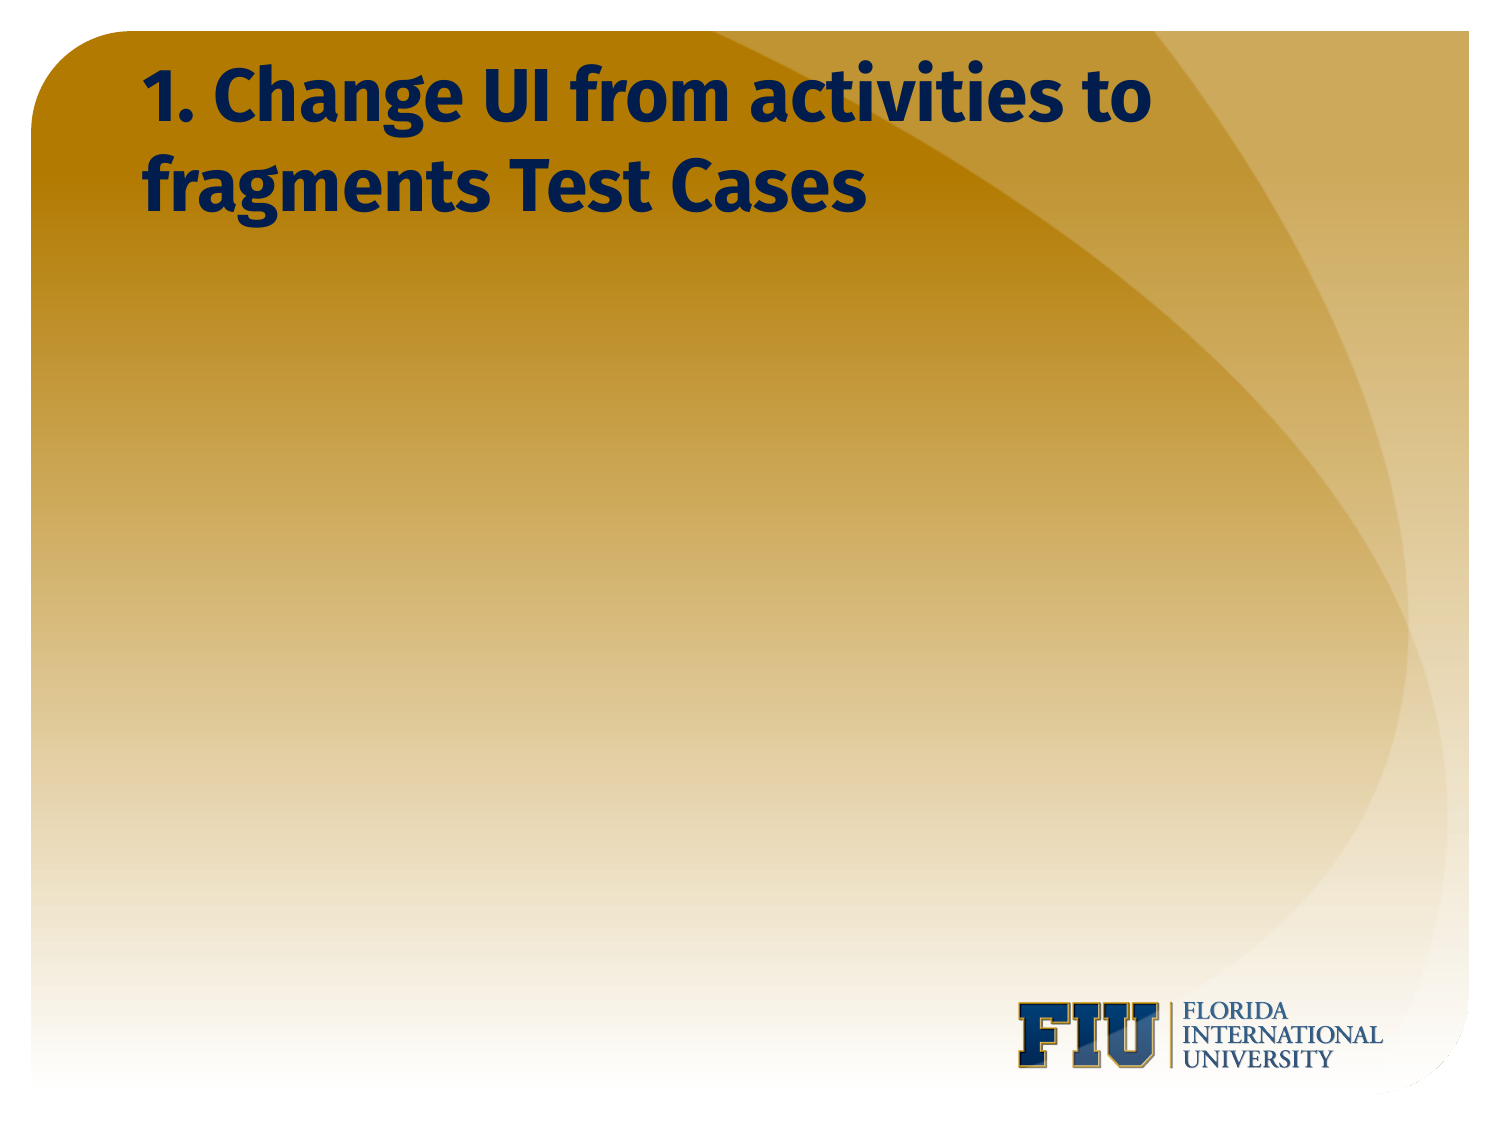

# 1. Change UI from activities to fragments Test Cases